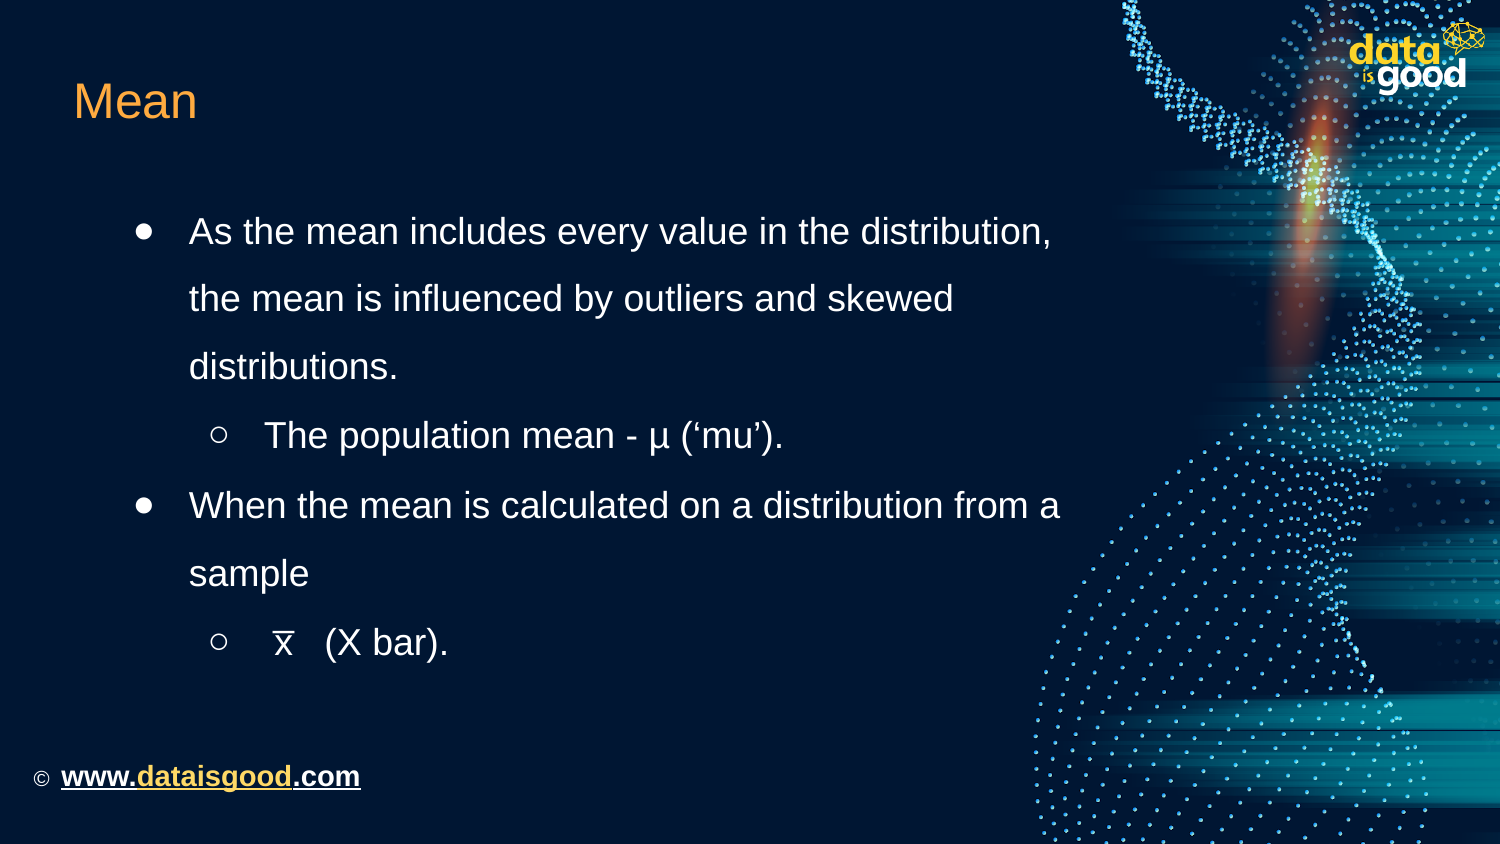

# Mean
As the mean includes every value in the distribution, the mean is influenced by outliers and skewed distributions.
The population mean - µ (‘mu’).
When the mean is calculated on a distribution from a sample
 x̅   (X bar).